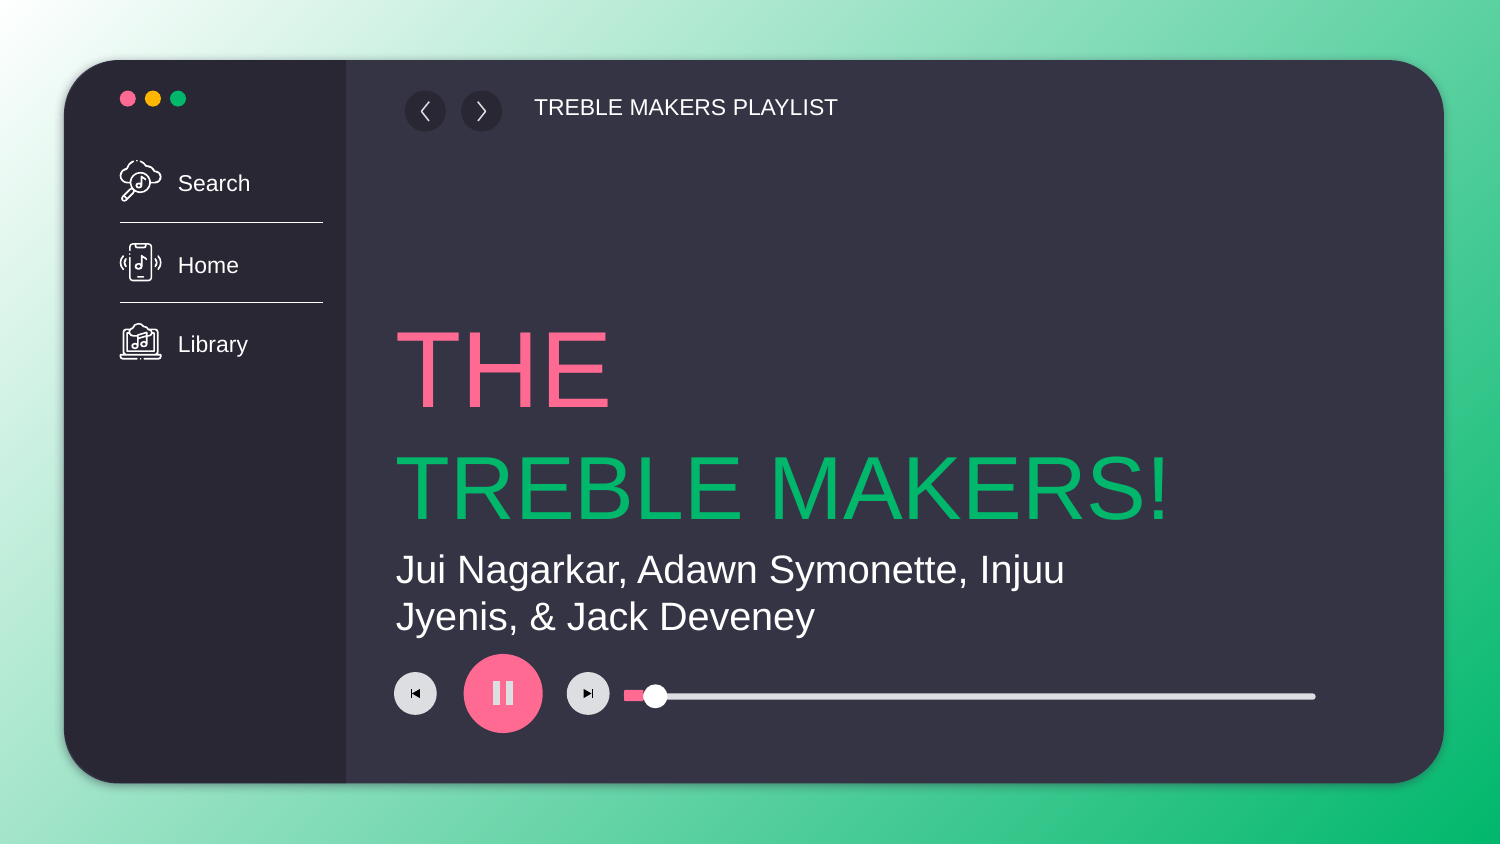

Search

Home

Library

TREBLE MAKERS PLAYLIST
# THE
TREBLE MAKERS!
Jui Nagarkar, Adawn Symonette, Injuu Jyenis, & Jack Deveney